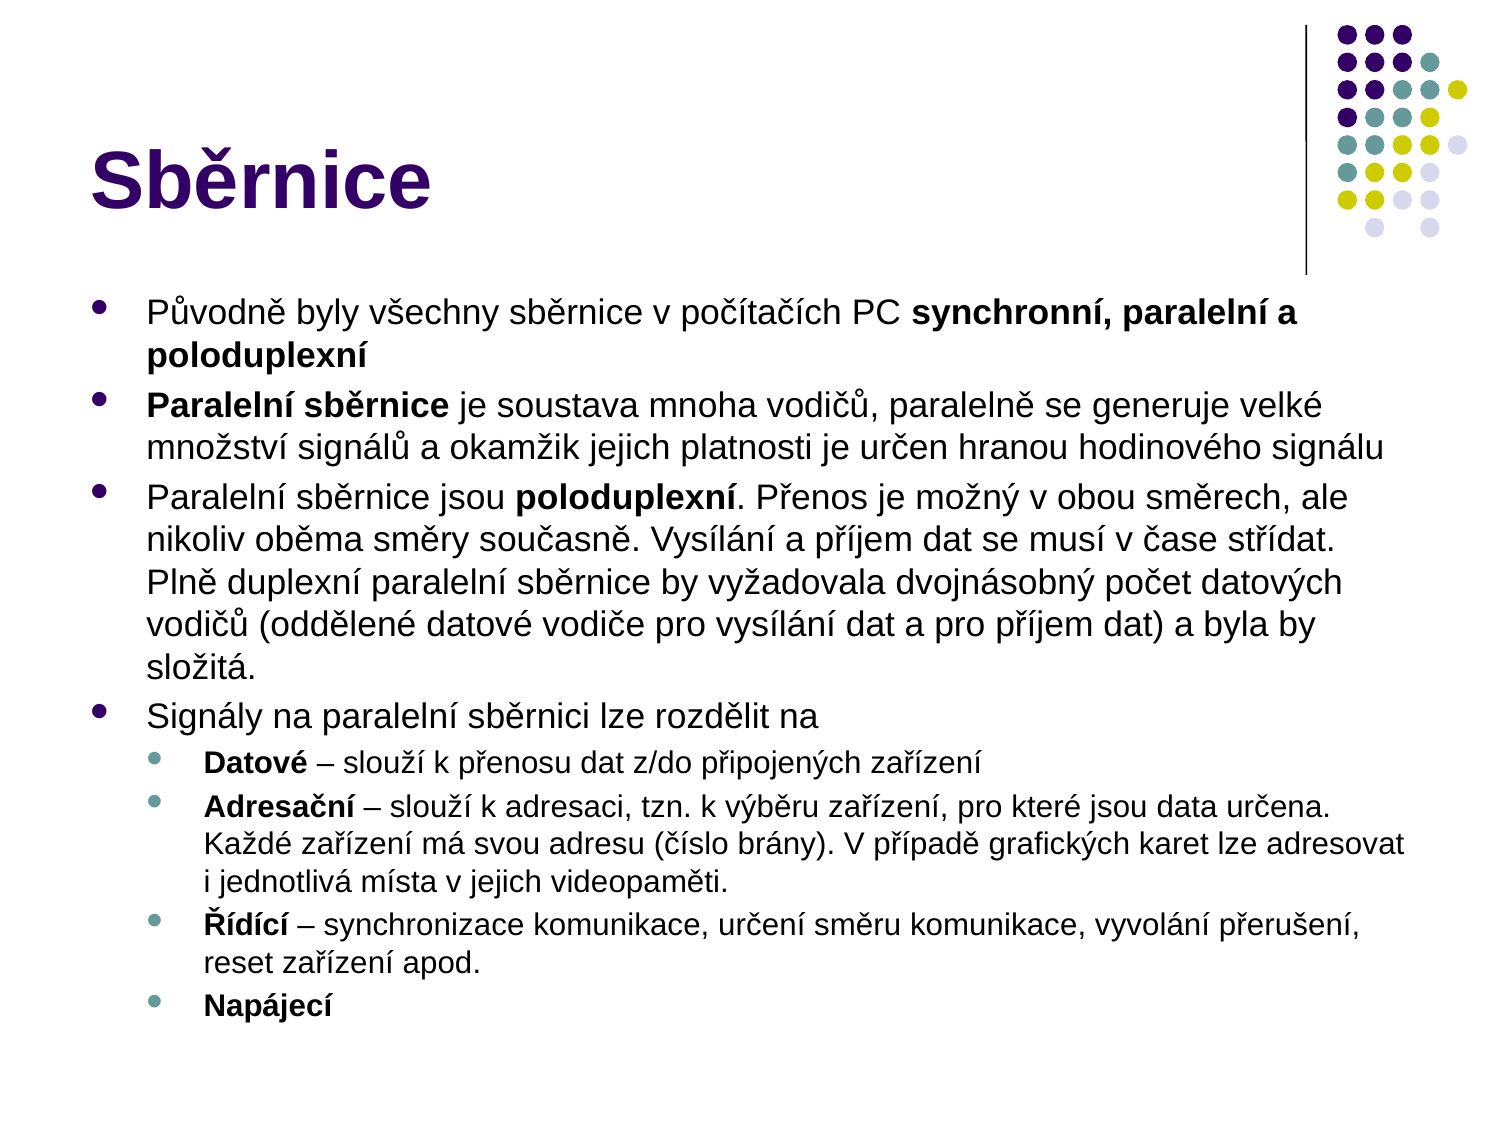

# Sběrnice
Původně byly všechny sběrnice v počítačích PC synchronní, paralelní a poloduplexní
Paralelní sběrnice je soustava mnoha vodičů, paralelně se generuje velké množství signálů a okamžik jejich platnosti je určen hranou hodinového signálu
Paralelní sběrnice jsou poloduplexní. Přenos je možný v obou směrech, ale nikoliv oběma směry současně. Vysílání a příjem dat se musí v čase střídat. Plně duplexní paralelní sběrnice by vyžadovala dvojnásobný počet datových vodičů (oddělené datové vodiče pro vysílání dat a pro příjem dat) a byla by složitá.
Signály na paralelní sběrnici lze rozdělit na
Datové – slouží k přenosu dat z/do připojených zařízení
Adresační – slouží k adresaci, tzn. k výběru zařízení, pro které jsou data určena. Každé zařízení má svou adresu (číslo brány). V případě grafických karet lze adresovat i jednotlivá místa v jejich videopaměti.
Řídící – synchronizace komunikace, určení směru komunikace, vyvolání přerušení, reset zařízení apod.
Napájecí